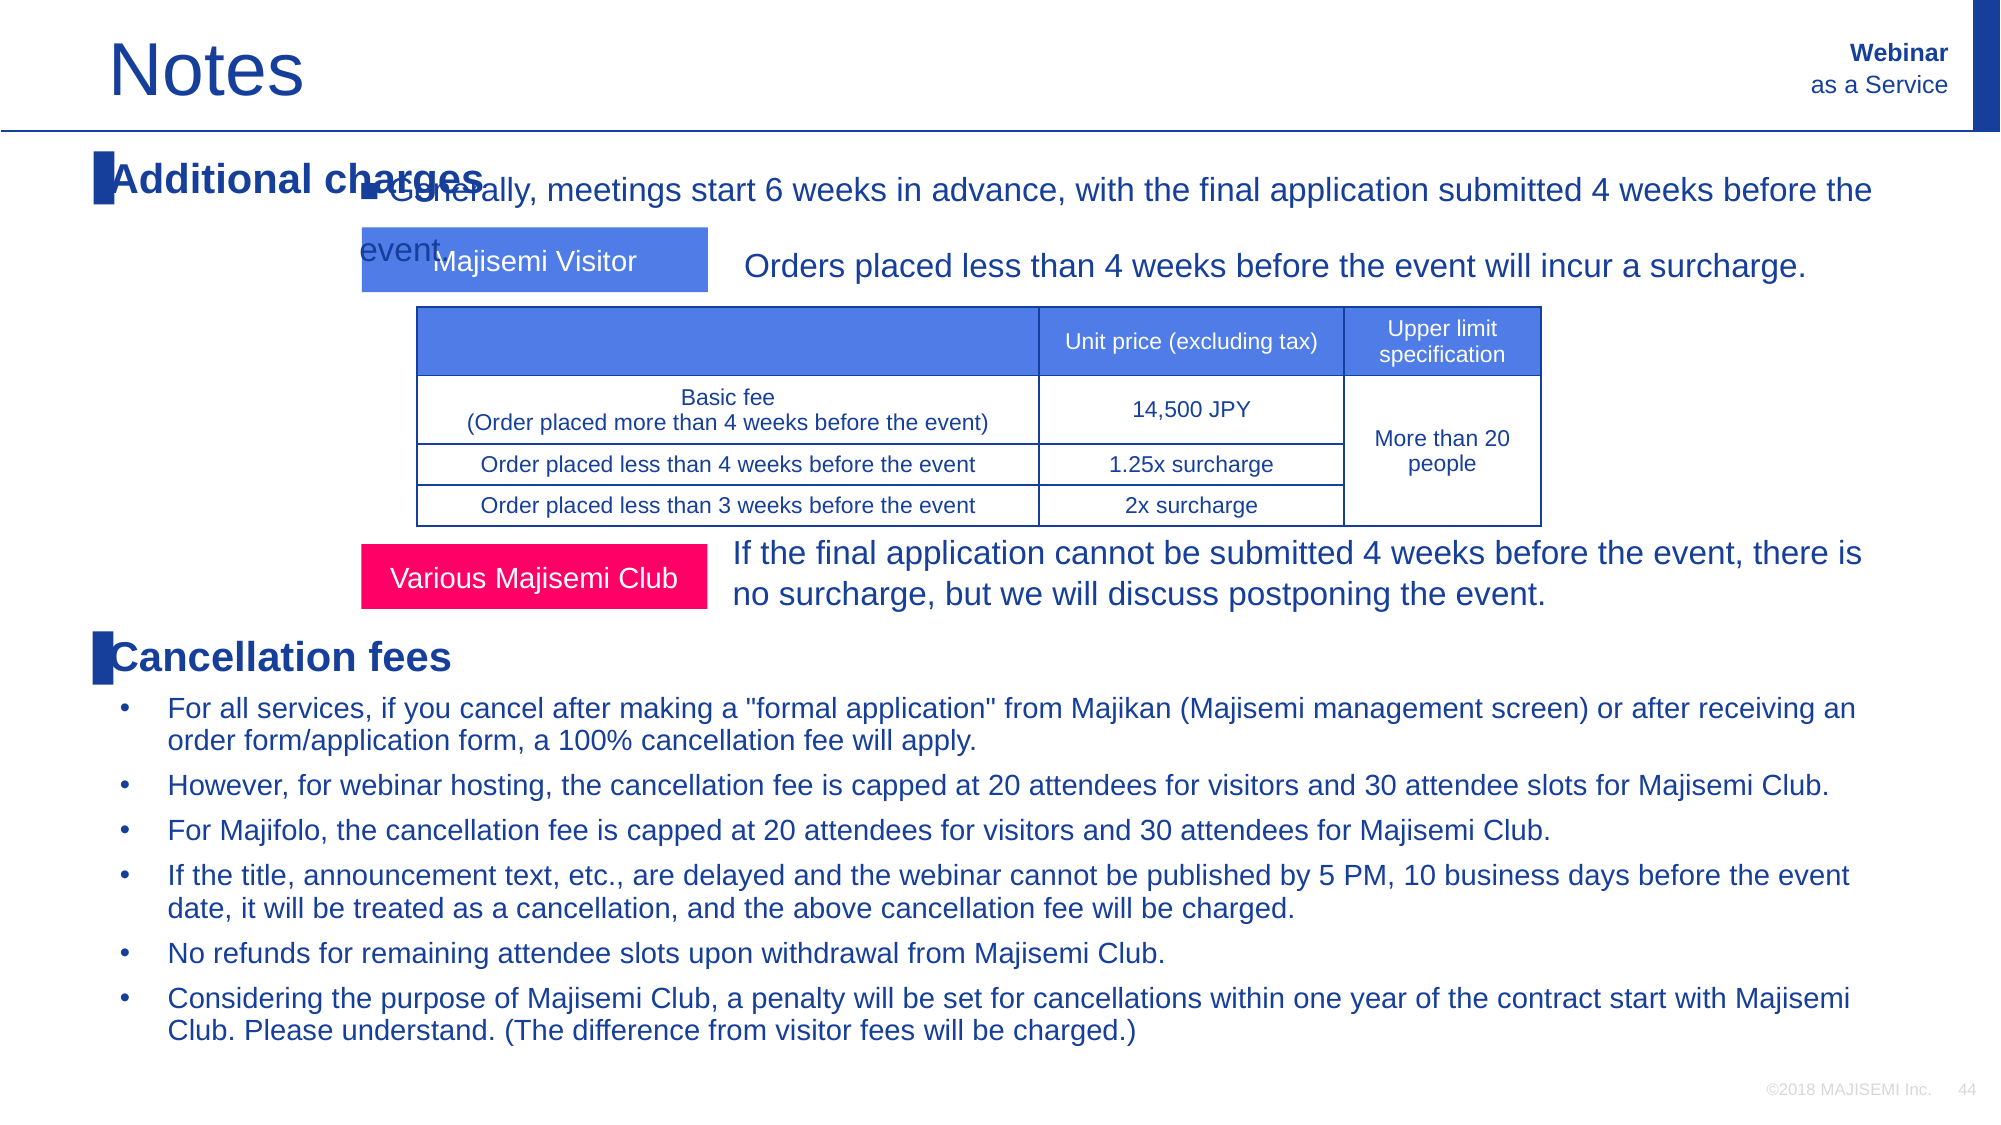

Notes
Webinar
as a Service
■ Generally, meetings start 6 weeks in advance, with the final application submitted 4 weeks before the event.
Additional charges

Cancellation fees
For all services, if you cancel after making a "formal application" from Majikan (Majisemi management screen) or after receiving an order form/application form, a 100% cancellation fee will apply.
However, for webinar hosting, the cancellation fee is capped at 20 attendees for visitors and 30 attendee slots for Majisemi Club.
For Majifolo, the cancellation fee is capped at 20 attendees for visitors and 30 attendees for Majisemi Club.
If the title, announcement text, etc., are delayed and the webinar cannot be published by 5 PM, 10 business days before the event date, it will be treated as a cancellation, and the above cancellation fee will be charged.
No refunds for remaining attendee slots upon withdrawal from Majisemi Club.
Considering the purpose of Majisemi Club, a penalty will be set for cancellations within one year of the contract start with Majisemi Club. Please understand. (The difference from visitor fees will be charged.)

Orders placed less than 4 weeks before the event will incur a surcharge.
Majisemi Visitor
|  | Unit price (excluding tax) | Upper limit specification |
| --- | --- | --- |
| Basic fee (Order placed more than 4 weeks before the event) | 14,500 JPY | More than 20 people |
| Order placed less than 4 weeks before the event | 1.25x surcharge |  |
| Order placed less than 3 weeks before the event | 2x surcharge |  |
If the final application cannot be submitted 4 weeks before the event, there is no surcharge, but we will discuss postponing the event.
Various Majisemi Club

©2018 MAJISEMI Inc.
44